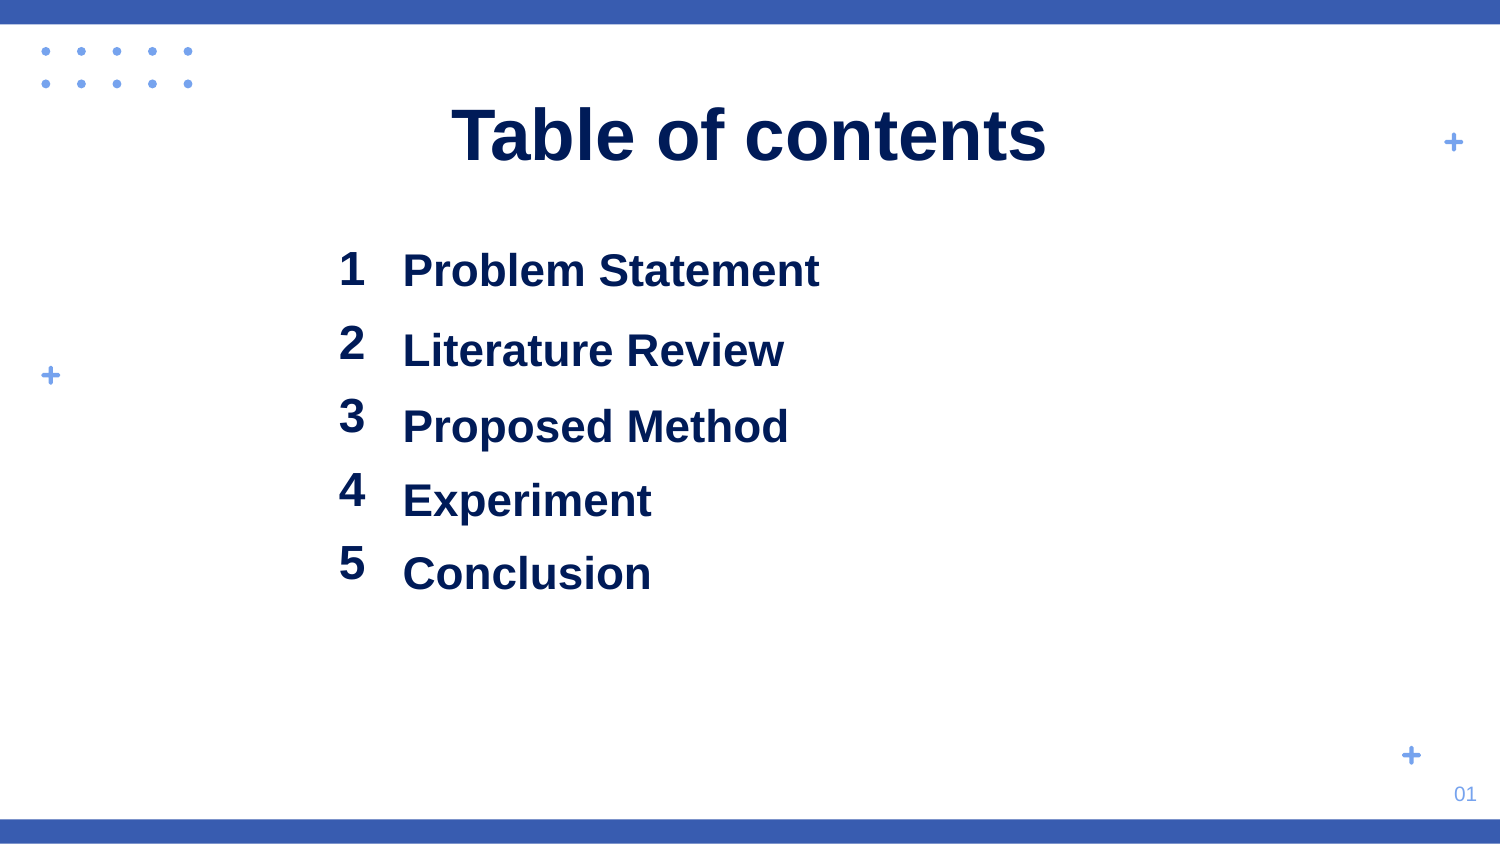

# Table of contents
1
Problem Statement
2
Literature Review
3
Proposed Method
4
Experiment
5
Conclusion
01